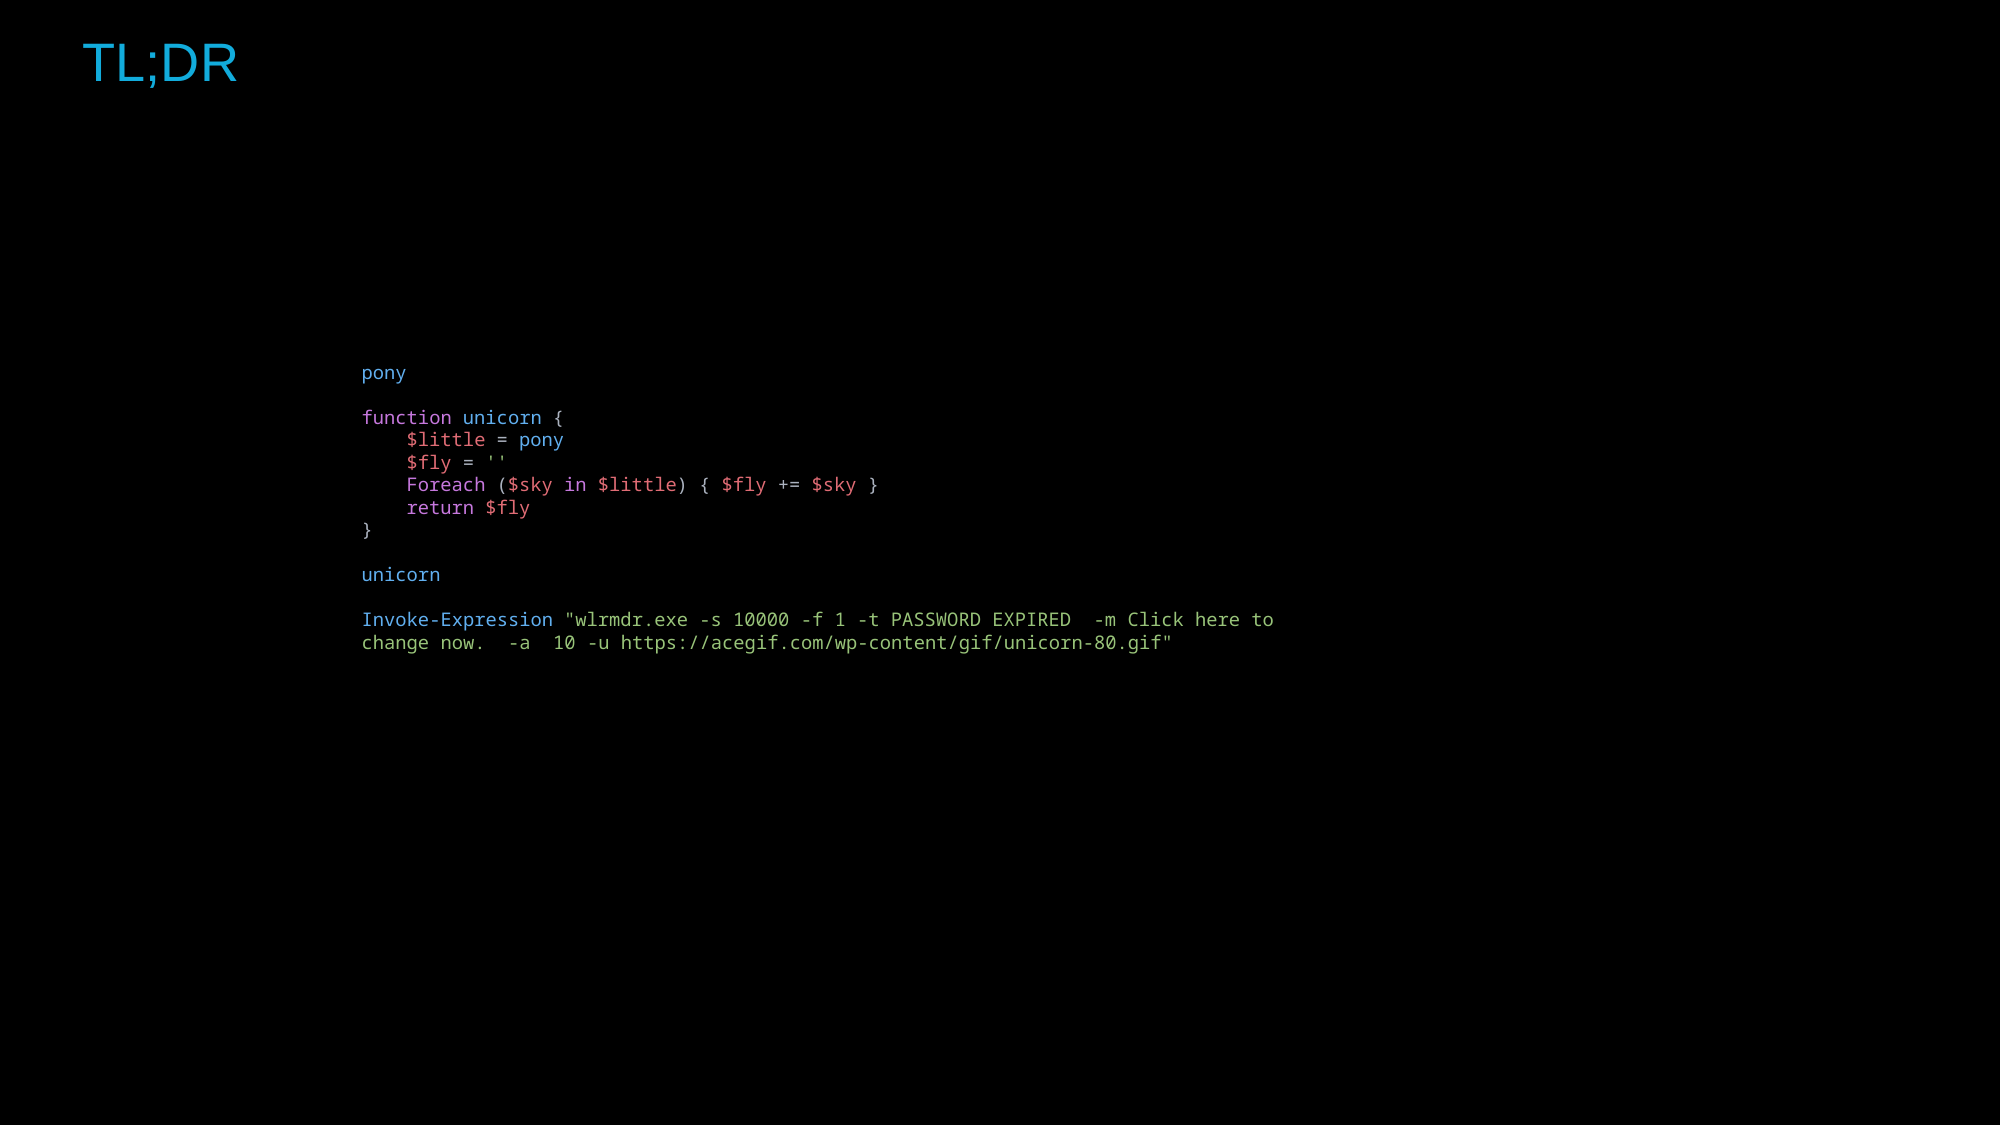

# TL;DR

pony
function unicorn {
    $little = pony
    $fly = ''
    Foreach ($sky in $little) { $fly += $sky }
    return $fly
}
unicorn
Invoke-Expression "wlrmdr.exe -s 10000 -f 1 -t PASSWORD EXPIRED  -m Click here to change now.  -a  10 -u https://acegif.com/wp-content/gif/unicorn-80.gif"